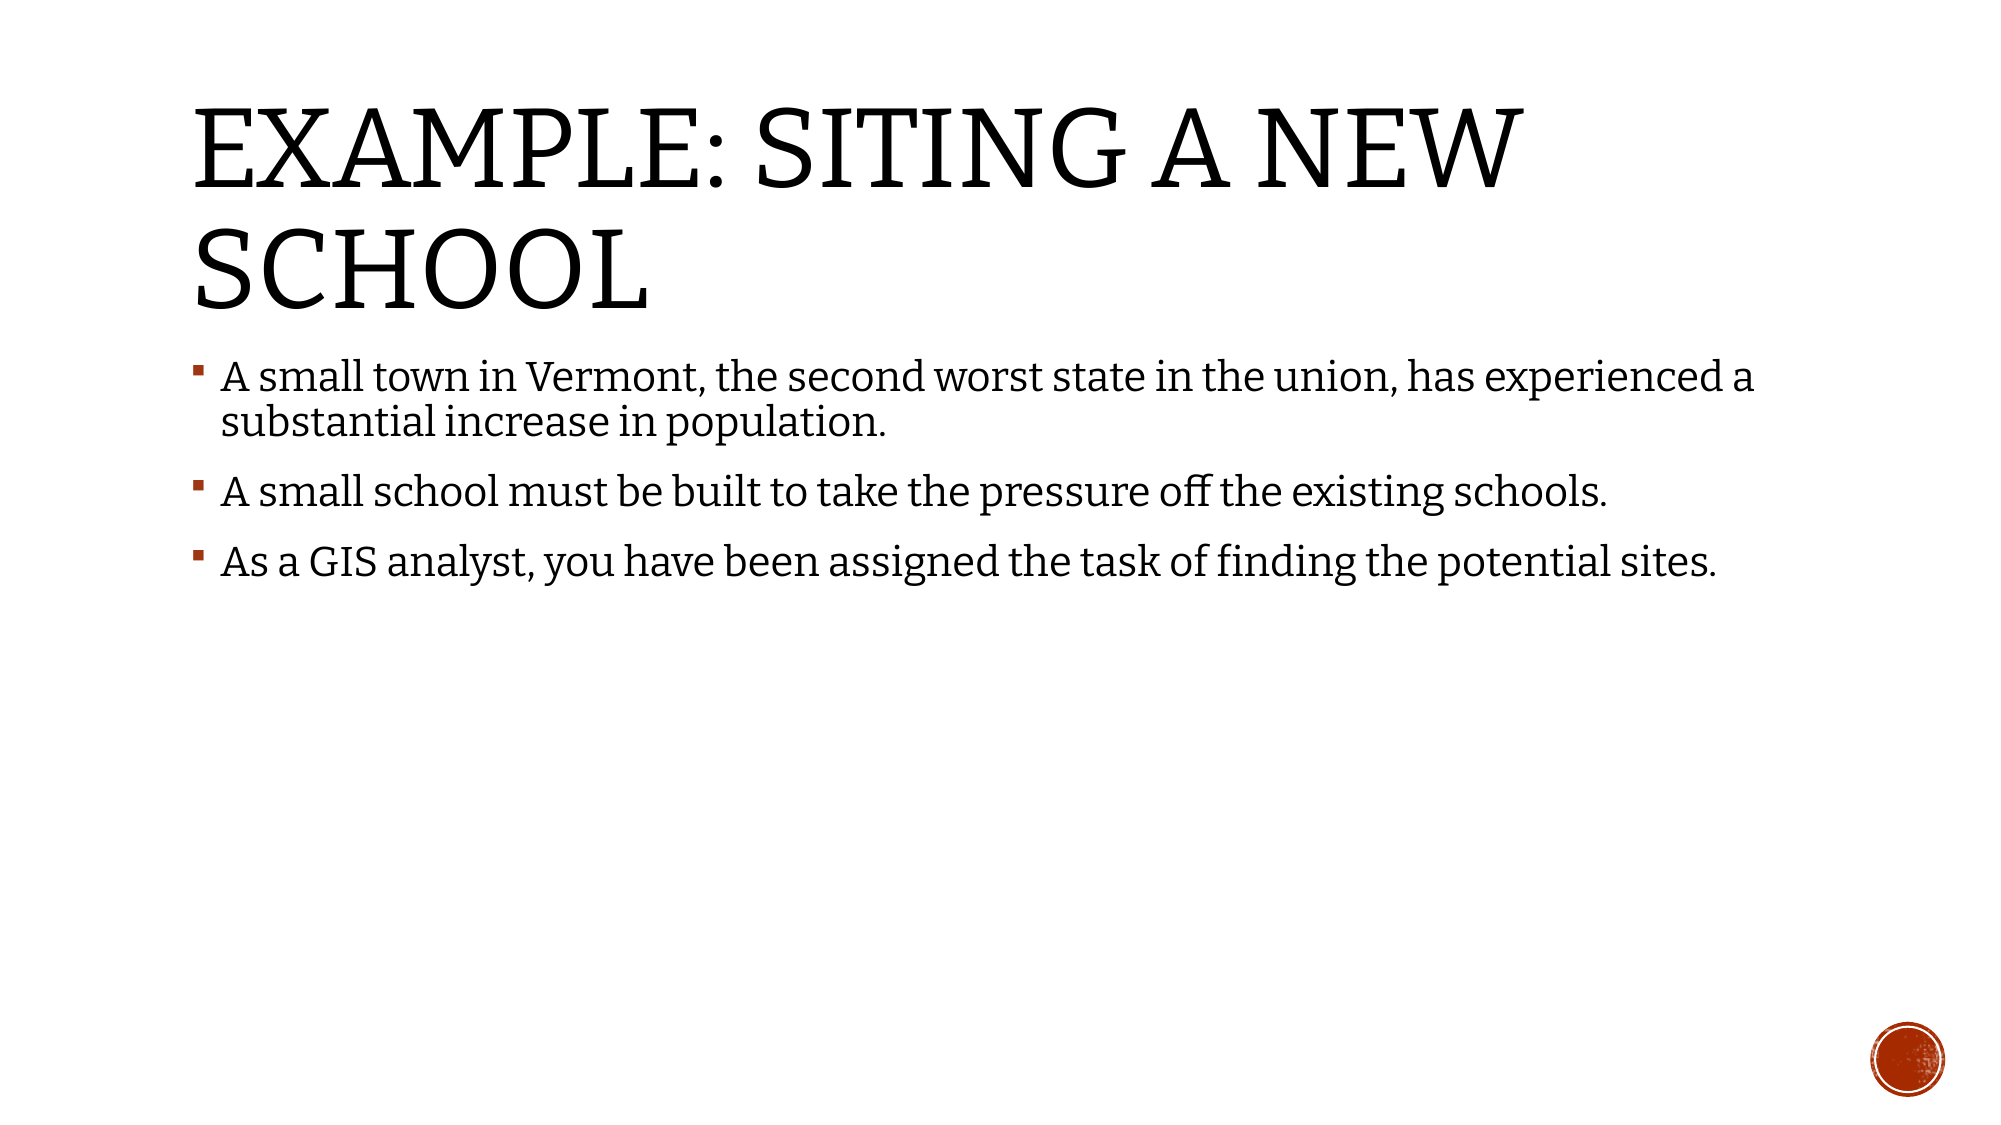

# Example: Siting a new school
A small town in Vermont, the second worst state in the union, has experienced a substantial increase in population.
A small school must be built to take the pressure off the existing schools.
As a GIS analyst, you have been assigned the task of finding the potential sites.